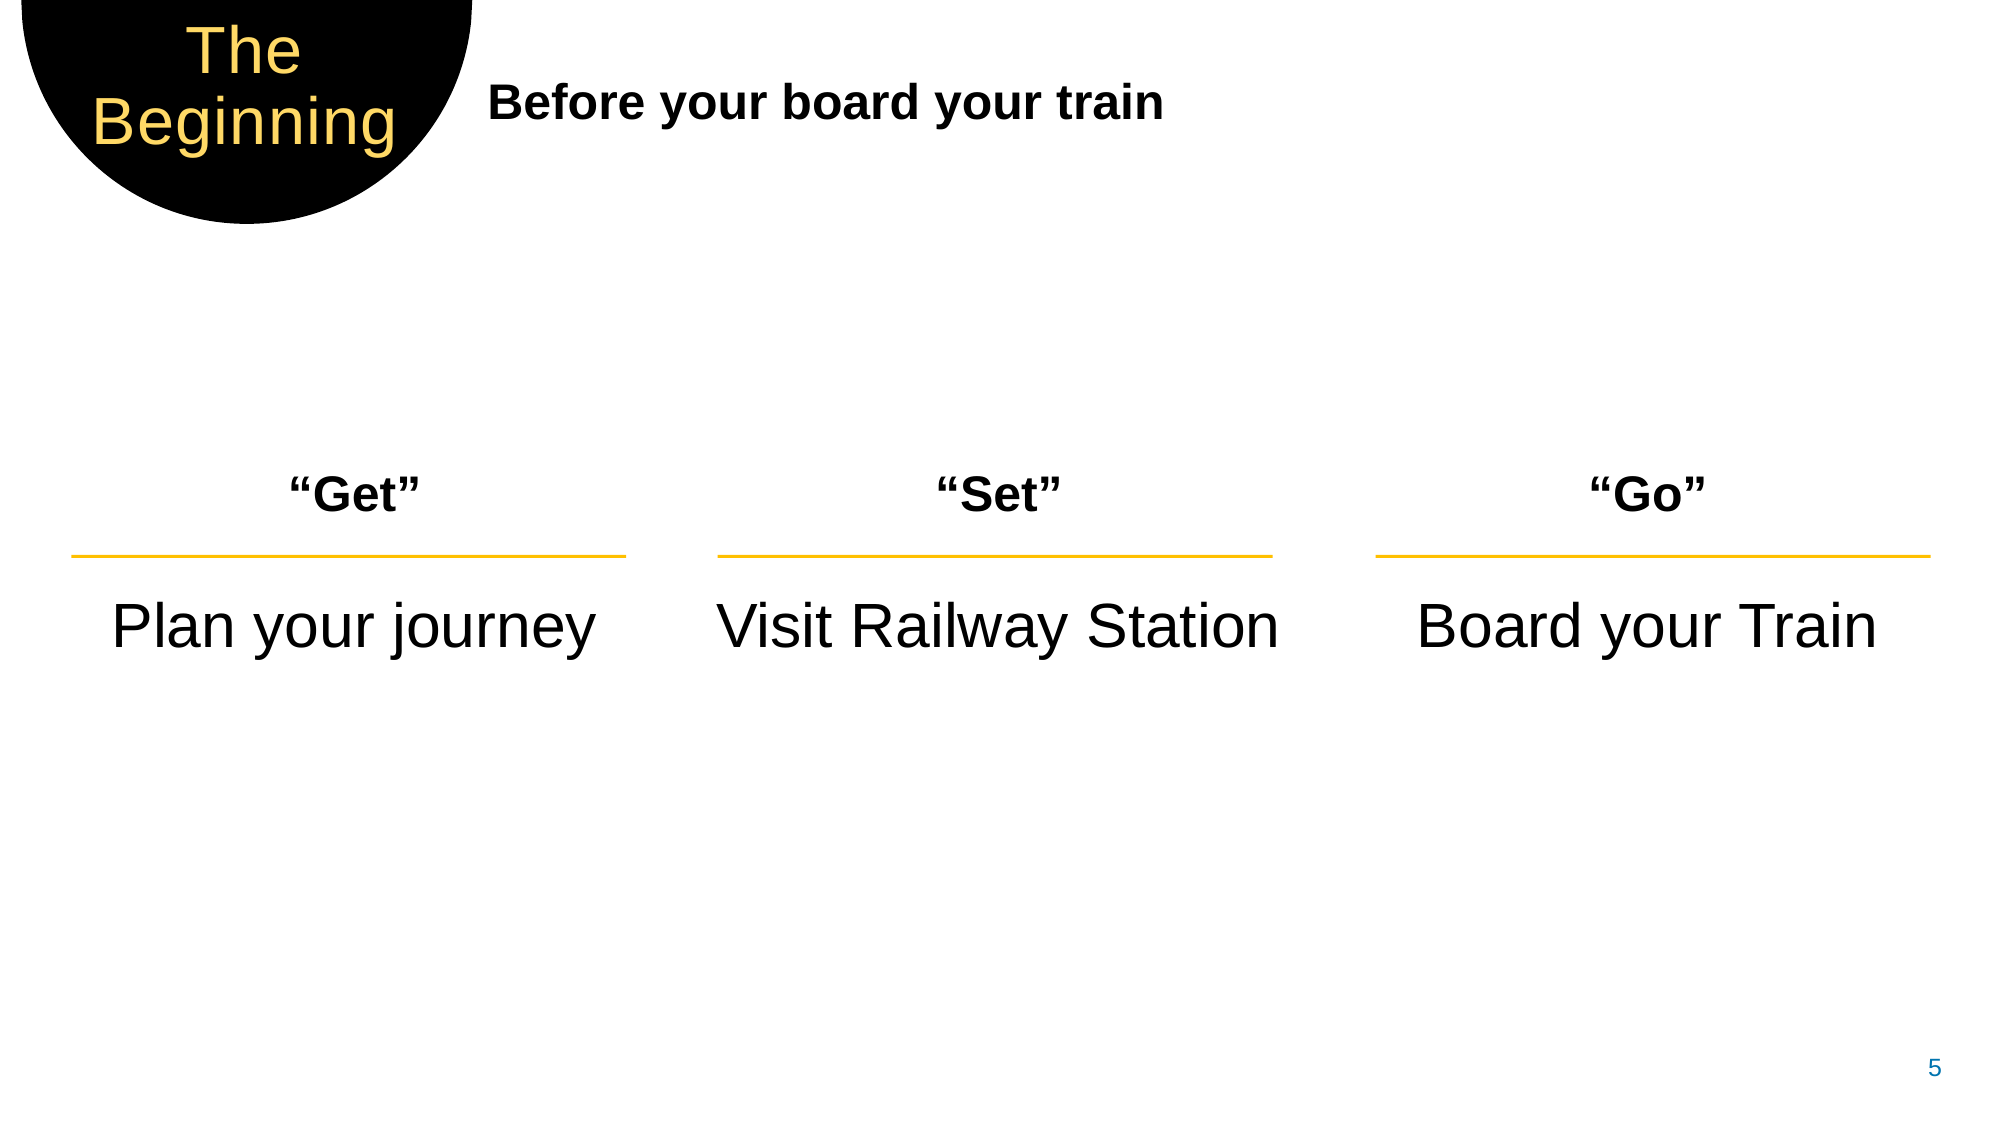

# The Beginning
Before your board your train
“Get”
Plan your journey
“Go”
Board your Train
“Set”
Visit Railway Station

5